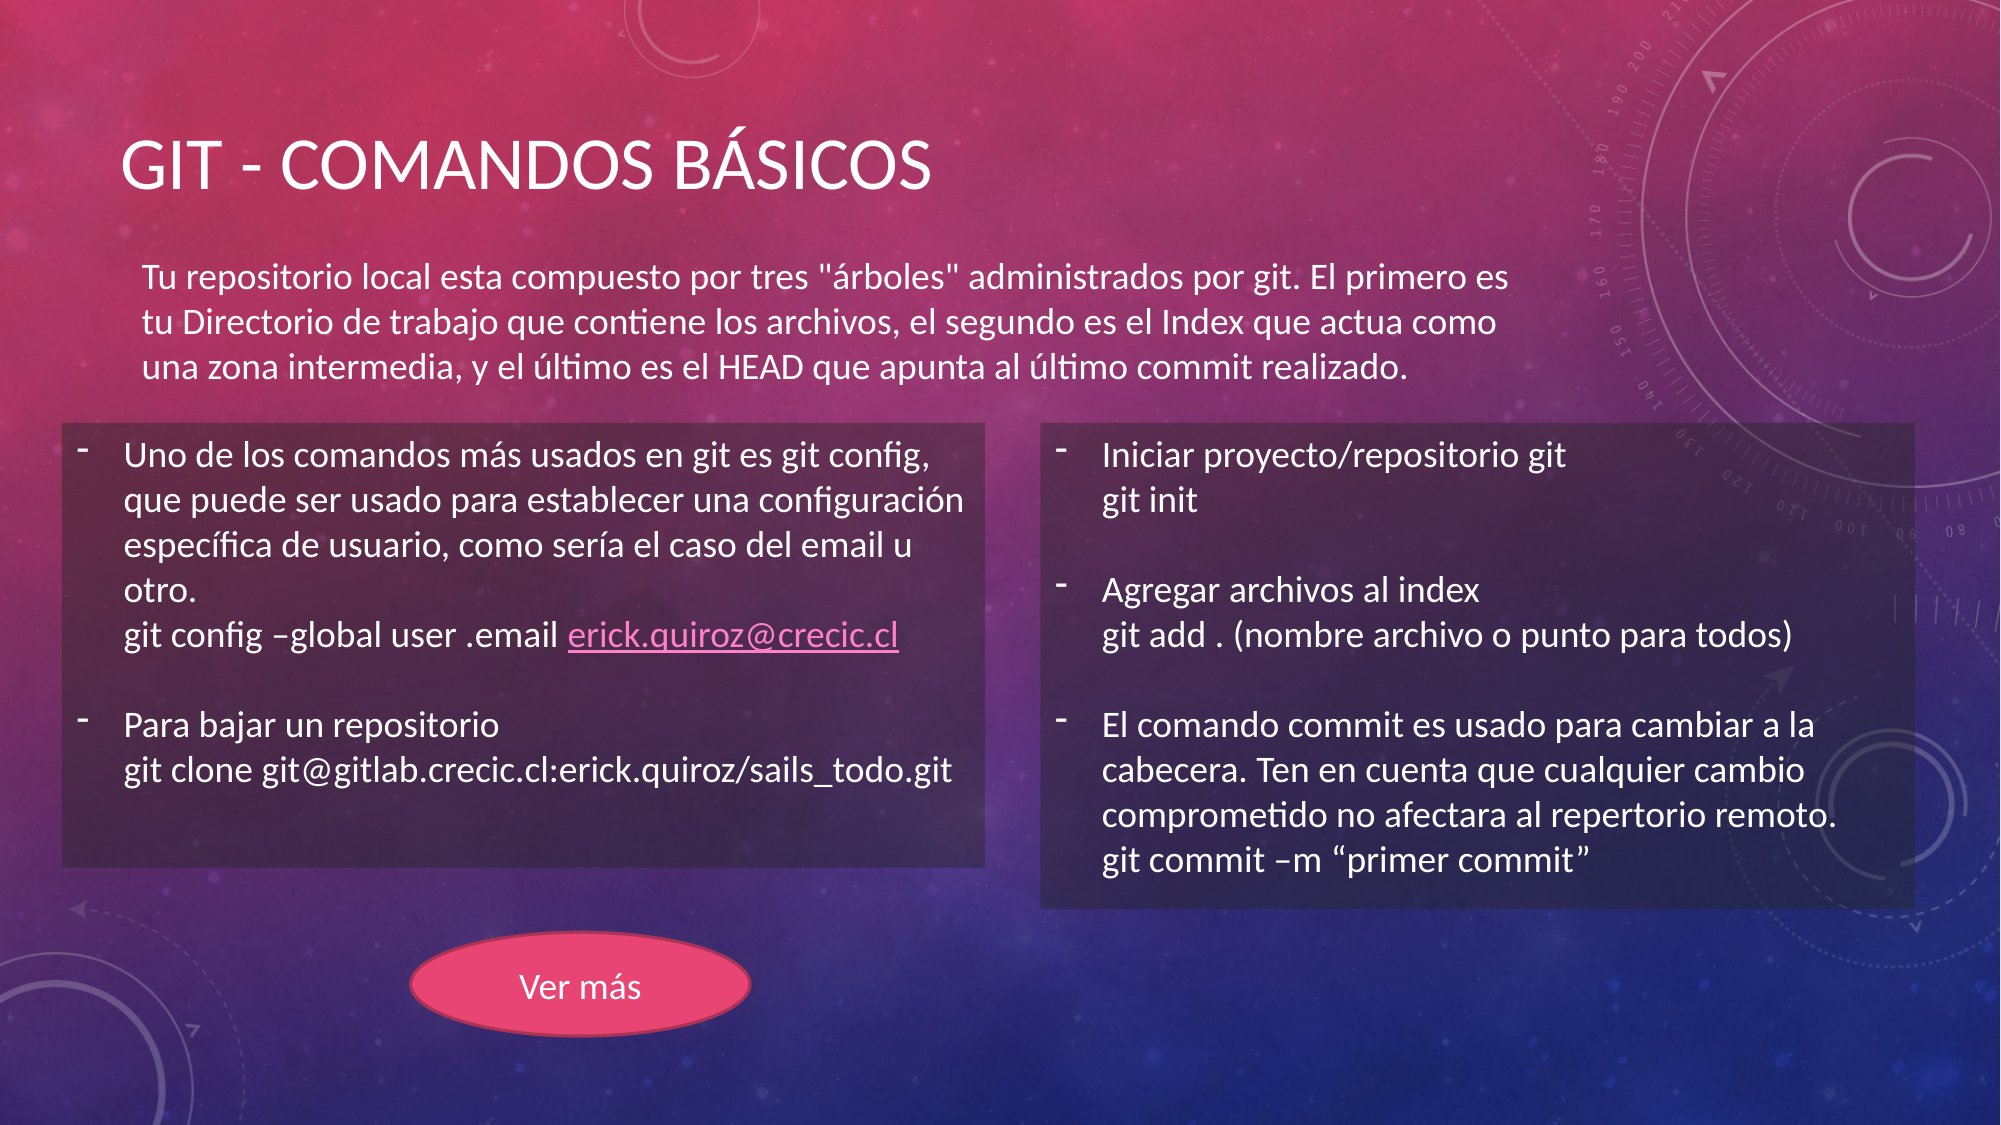

# Git - Comandos básicos
Tu repositorio local esta compuesto por tres "árboles" administrados por git. El primero es tu Directorio de trabajo que contiene los archivos, el segundo es el Index que actua como una zona intermedia, y el último es el HEAD que apunta al último commit realizado.
Iniciar proyecto/repositorio git
git init
Agregar archivos al index
git add . (nombre archivo o punto para todos)
El comando commit es usado para cambiar a la cabecera. Ten en cuenta que cualquier cambio comprometido no afectara al repertorio remoto.
git commit –m “primer commit”
Uno de los comandos más usados en git es git config, que puede ser usado para establecer una configuración específica de usuario, como sería el caso del email u otro.
git config –global user .email erick.quiroz@crecic.cl
Para bajar un repositorio
git clone git@gitlab.crecic.cl:erick.quiroz/sails_todo.git

Ver más